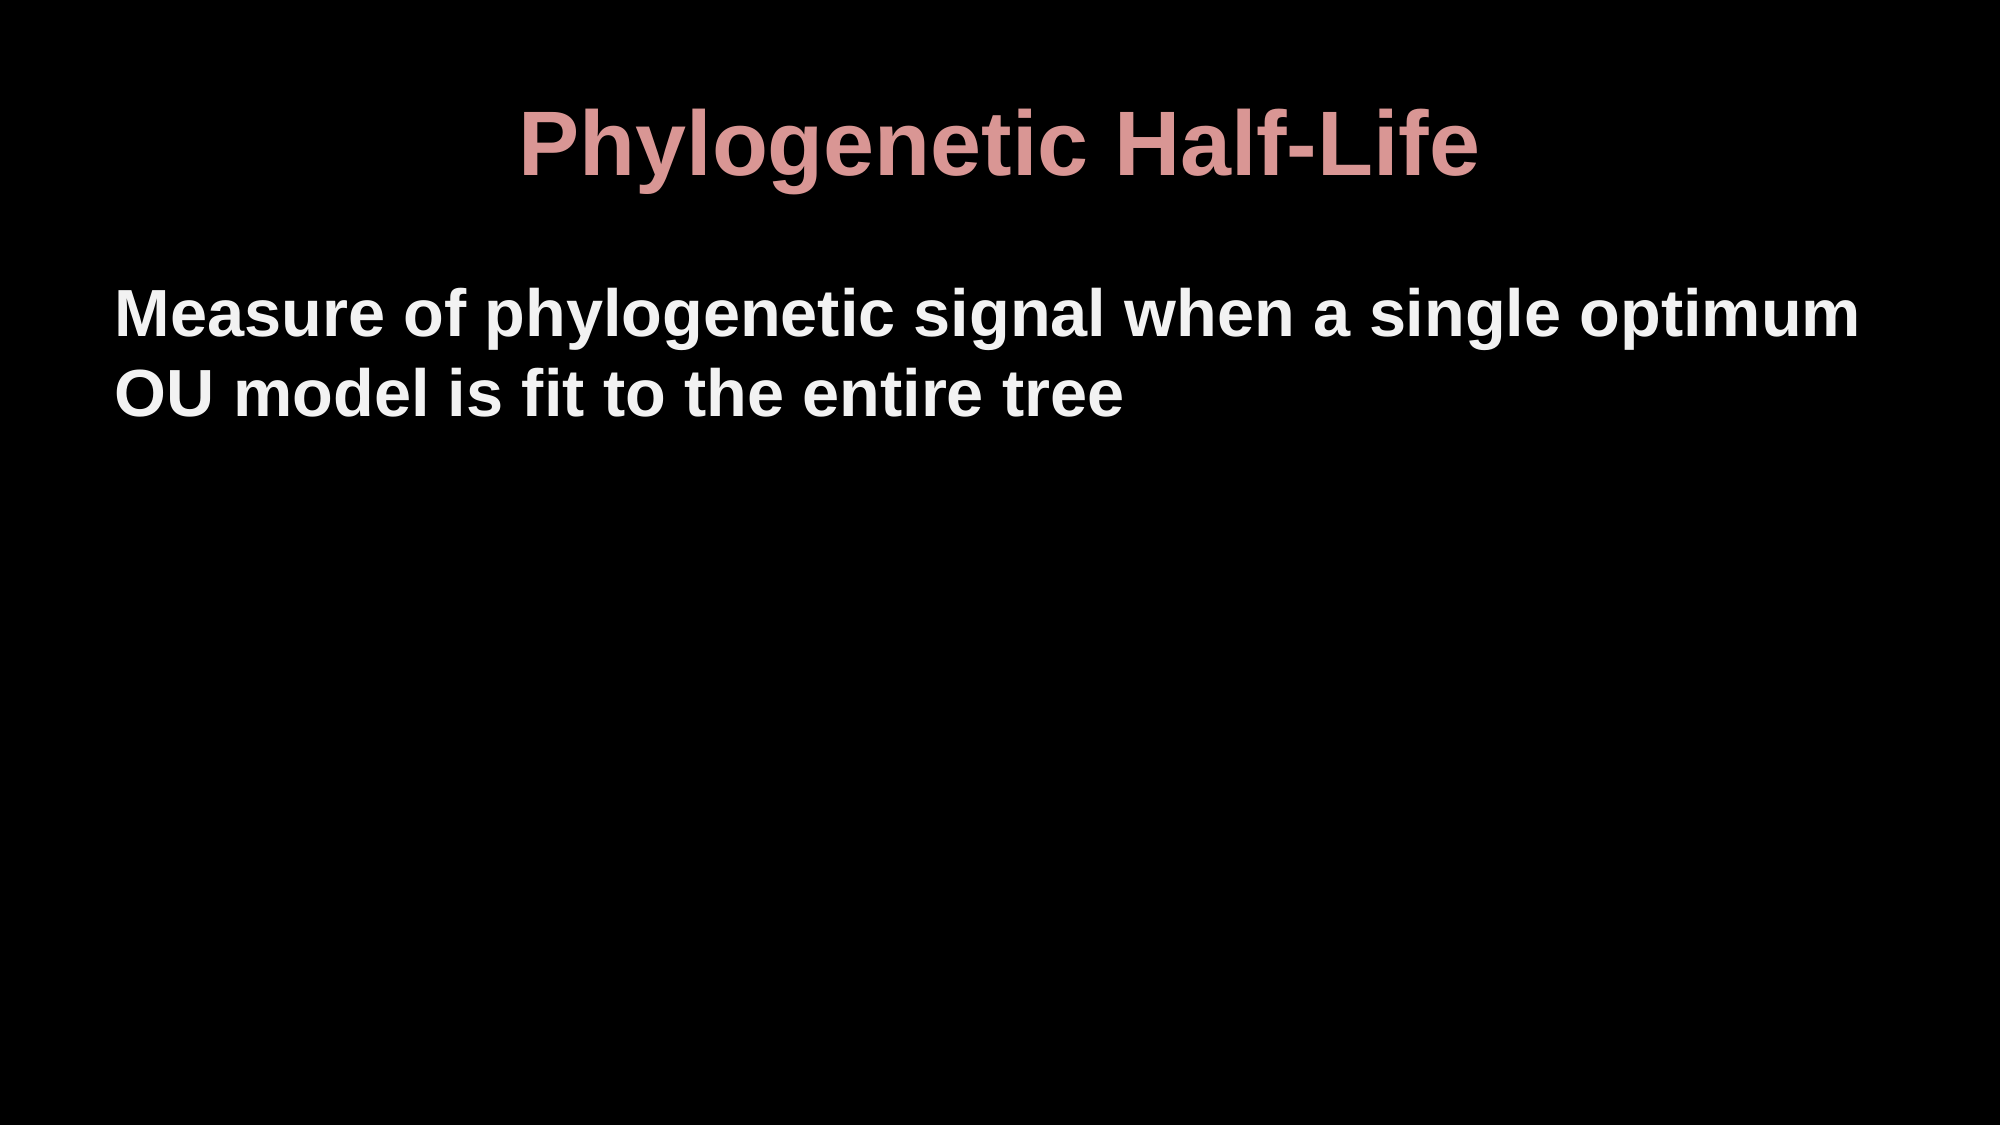

# Phylogenetic Half-Life
Measure of phylogenetic signal when a single optimum OU model is fit to the entire tree